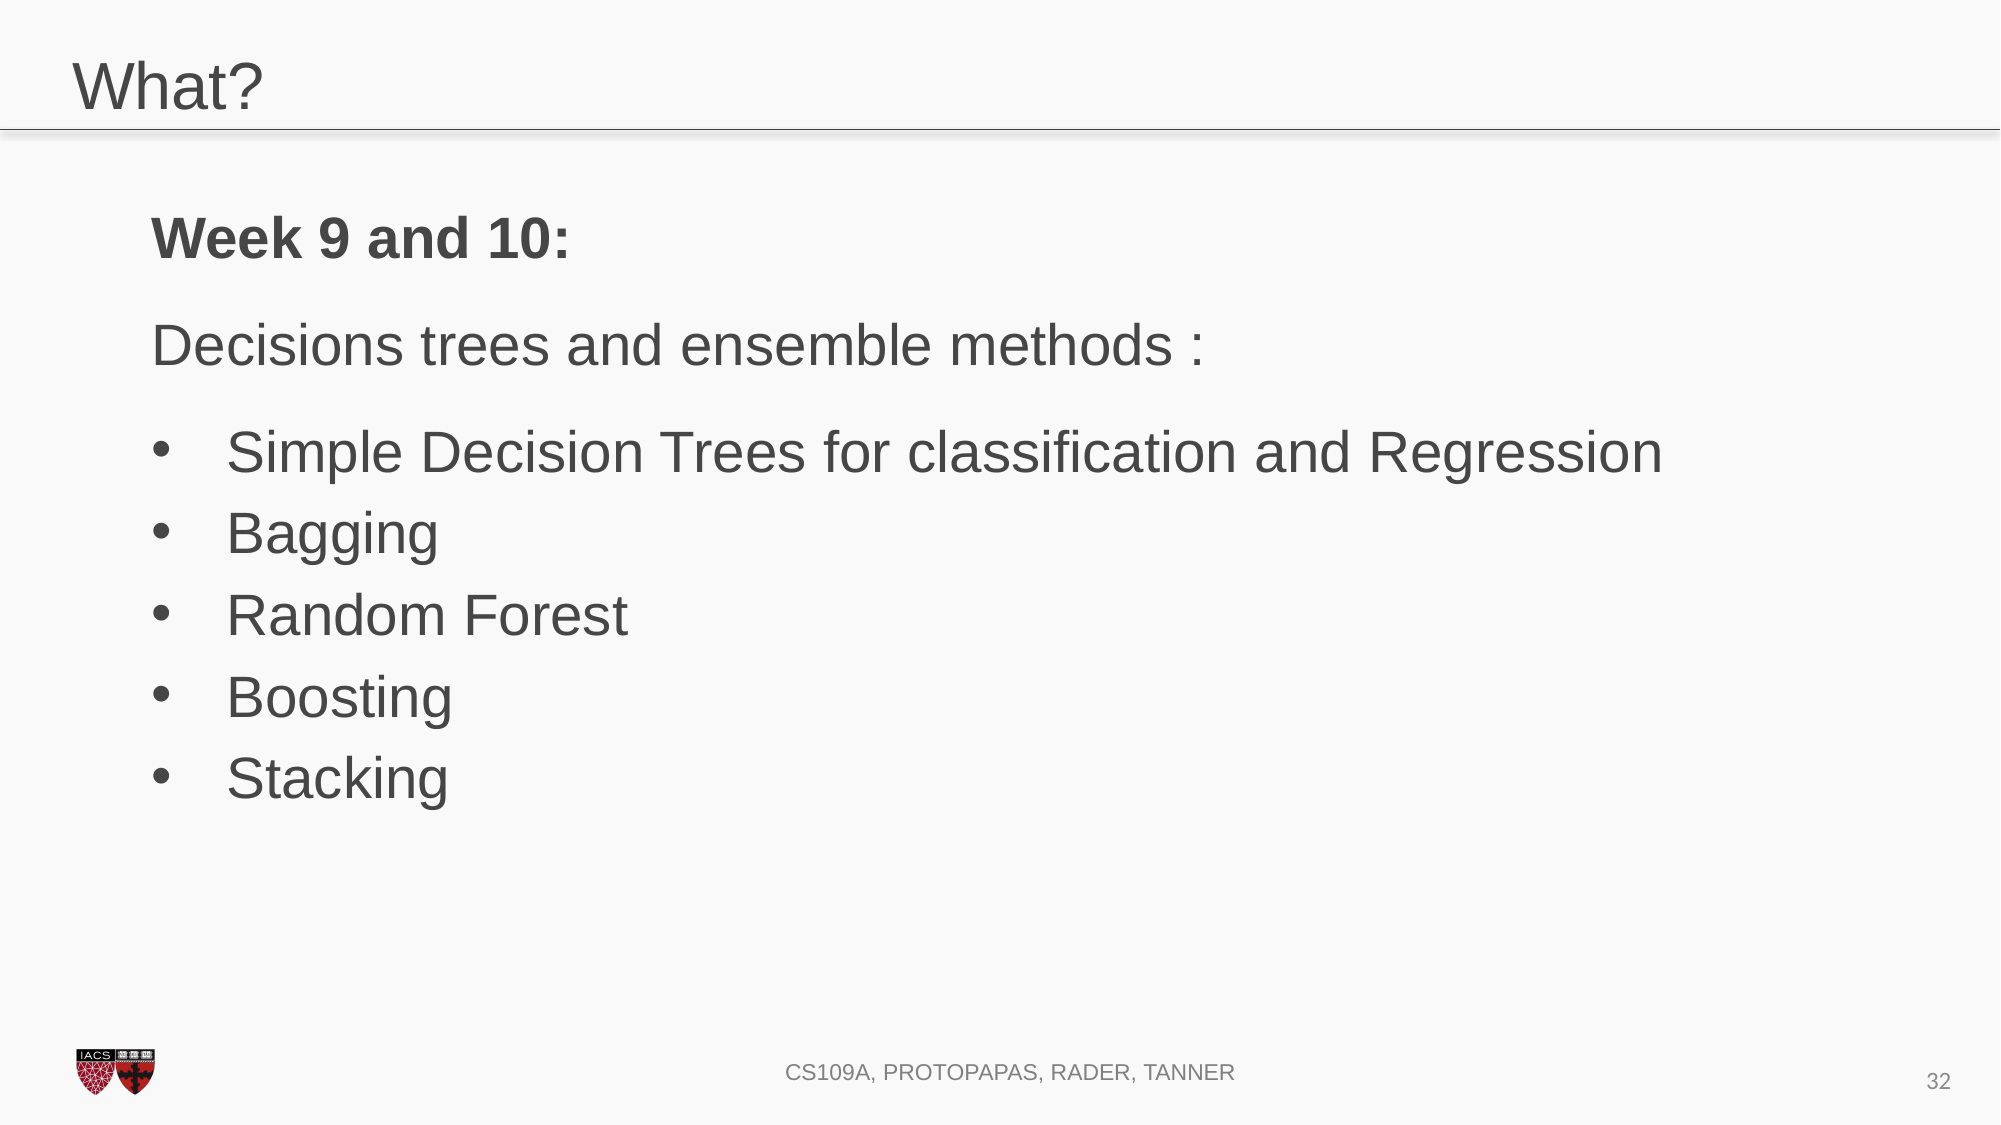

# What?
Week 9 and 10:
Decisions trees and ensemble methods :
Simple Decision Trees for classification and Regression
Bagging
Random Forest
Boosting
Stacking

32